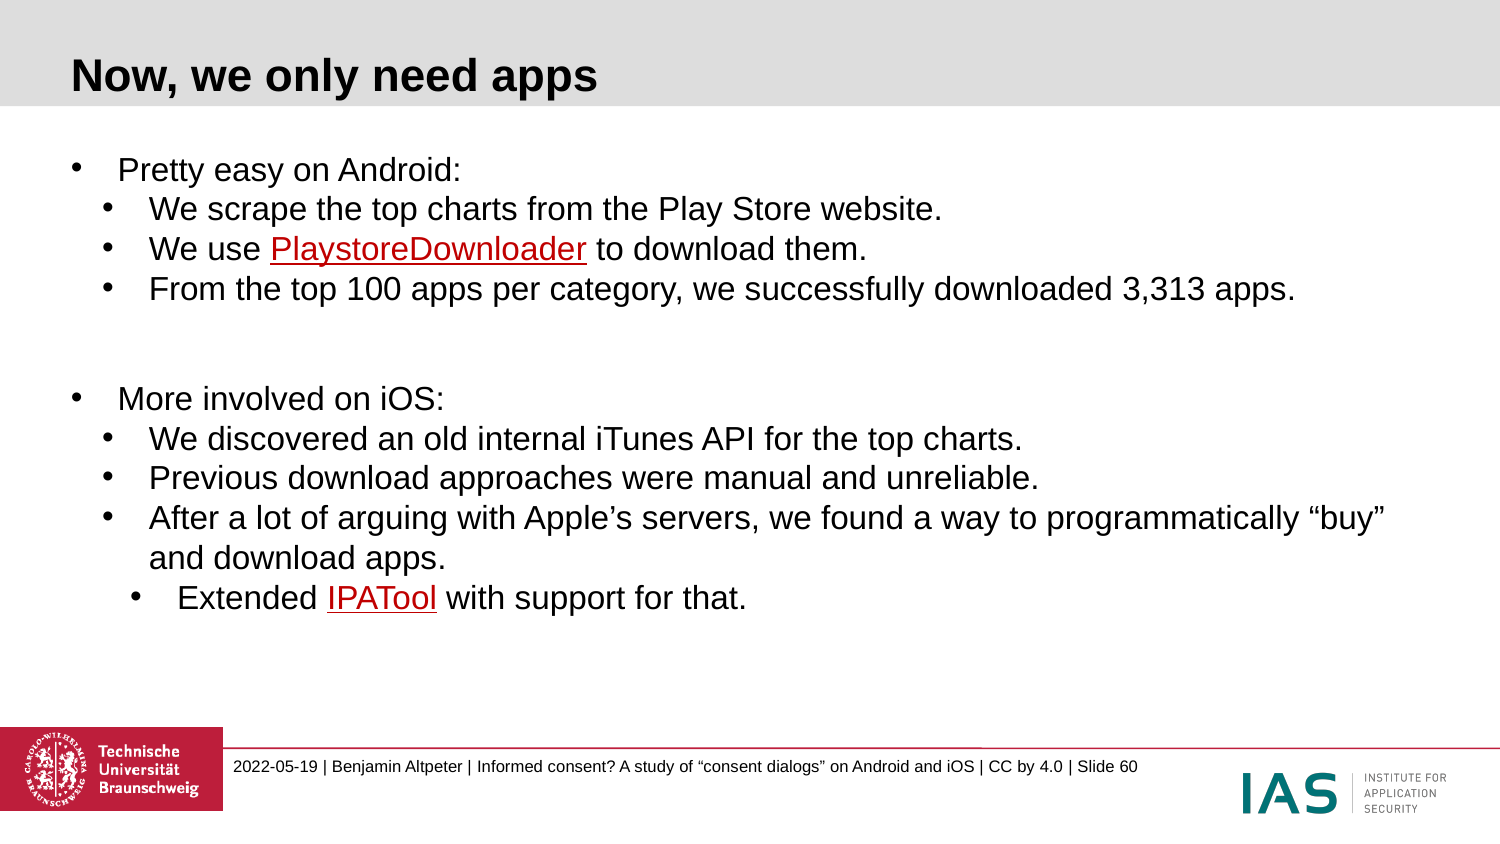

# Now, we only need apps
Pretty easy on Android:
We scrape the top charts from the Play Store website.
We use PlaystoreDownloader to download them.
From the top 100 apps per category, we successfully downloaded 3,313 apps.

More involved on iOS:
We discovered an old internal iTunes API for the top charts.
Previous download approaches were manual and unreliable.
After a lot of arguing with Apple’s servers, we found a way to programmatically “buy” and download apps.
Extended IPATool with support for that.